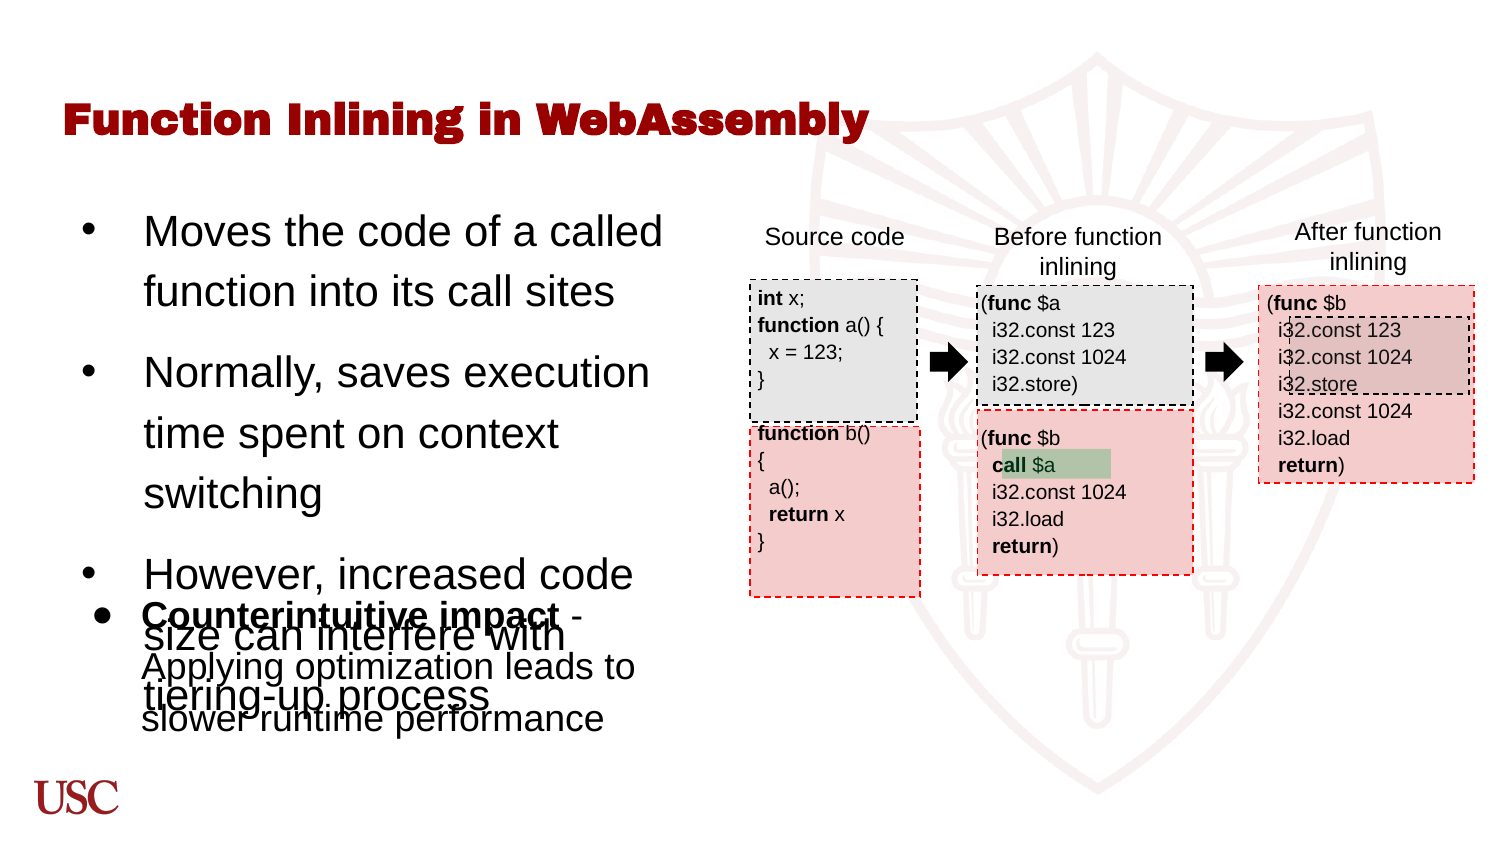

# Function Inlining in WebAssembly
Moves the code of a called function into its call sites
Normally, saves execution time spent on context switching
However, increased code size can interfere with tiering-up process

After function inlining
Source code
Before function inlining

int x;
function a() {
  x = 123;
}

function b()
{
  a();
  return x
}
(func $a
  i32.const 123
  i32.const 1024
  i32.store)

(func $b
  call $a
  i32.const 1024
  i32.load
  return)

(func $b
  i32.const 123
  i32.const 1024
  i32.store
  i32.const 1024
  i32.load
  return)

Counterintuitive impact - Applying optimization leads to slower runtime performance